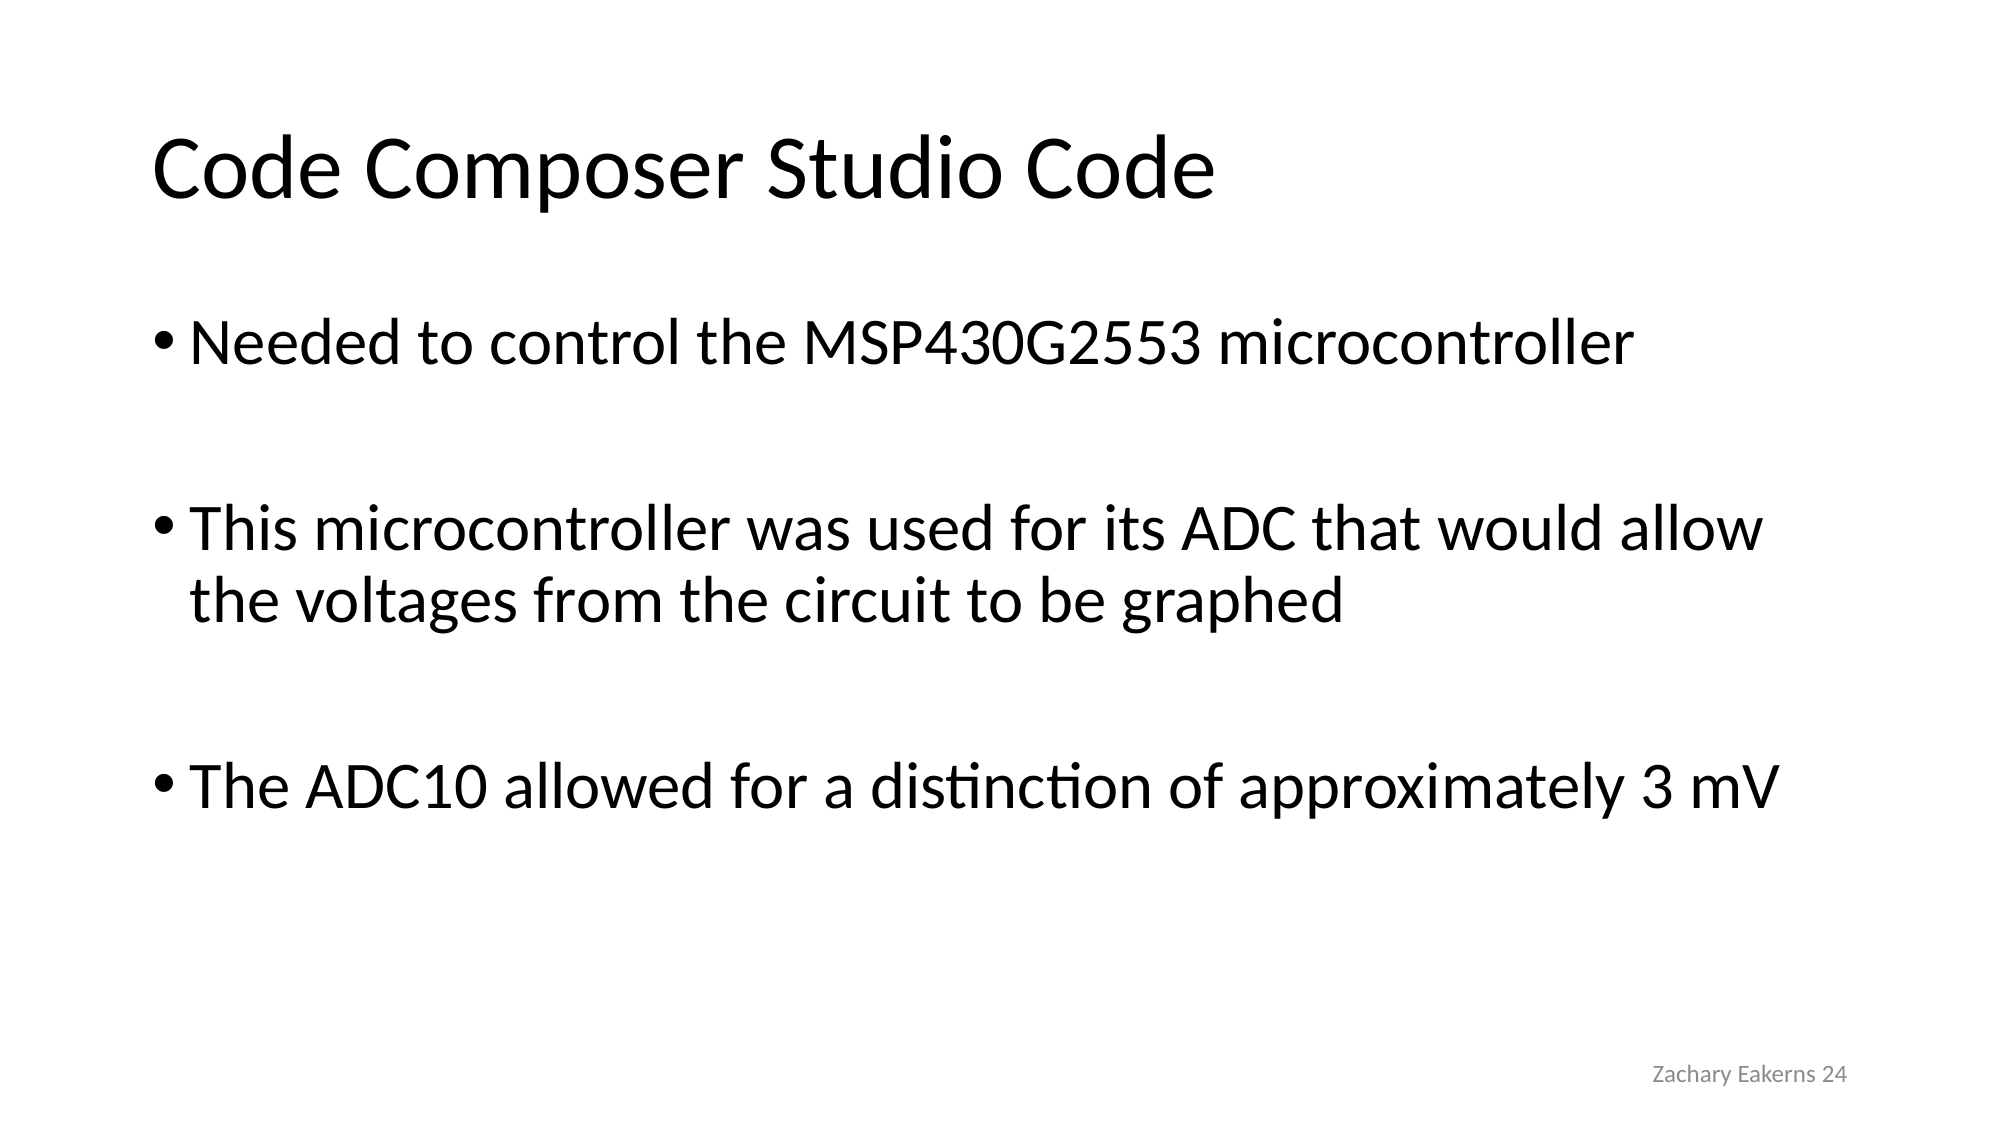

# Code Composer Studio Code
Needed to control the MSP430G2553 microcontroller

This microcontroller was used for its ADC that would allow the voltages from the circuit to be graphed

The ADC10 allowed for a distinction of approximately 3 mV

Zachary Eakerns 24